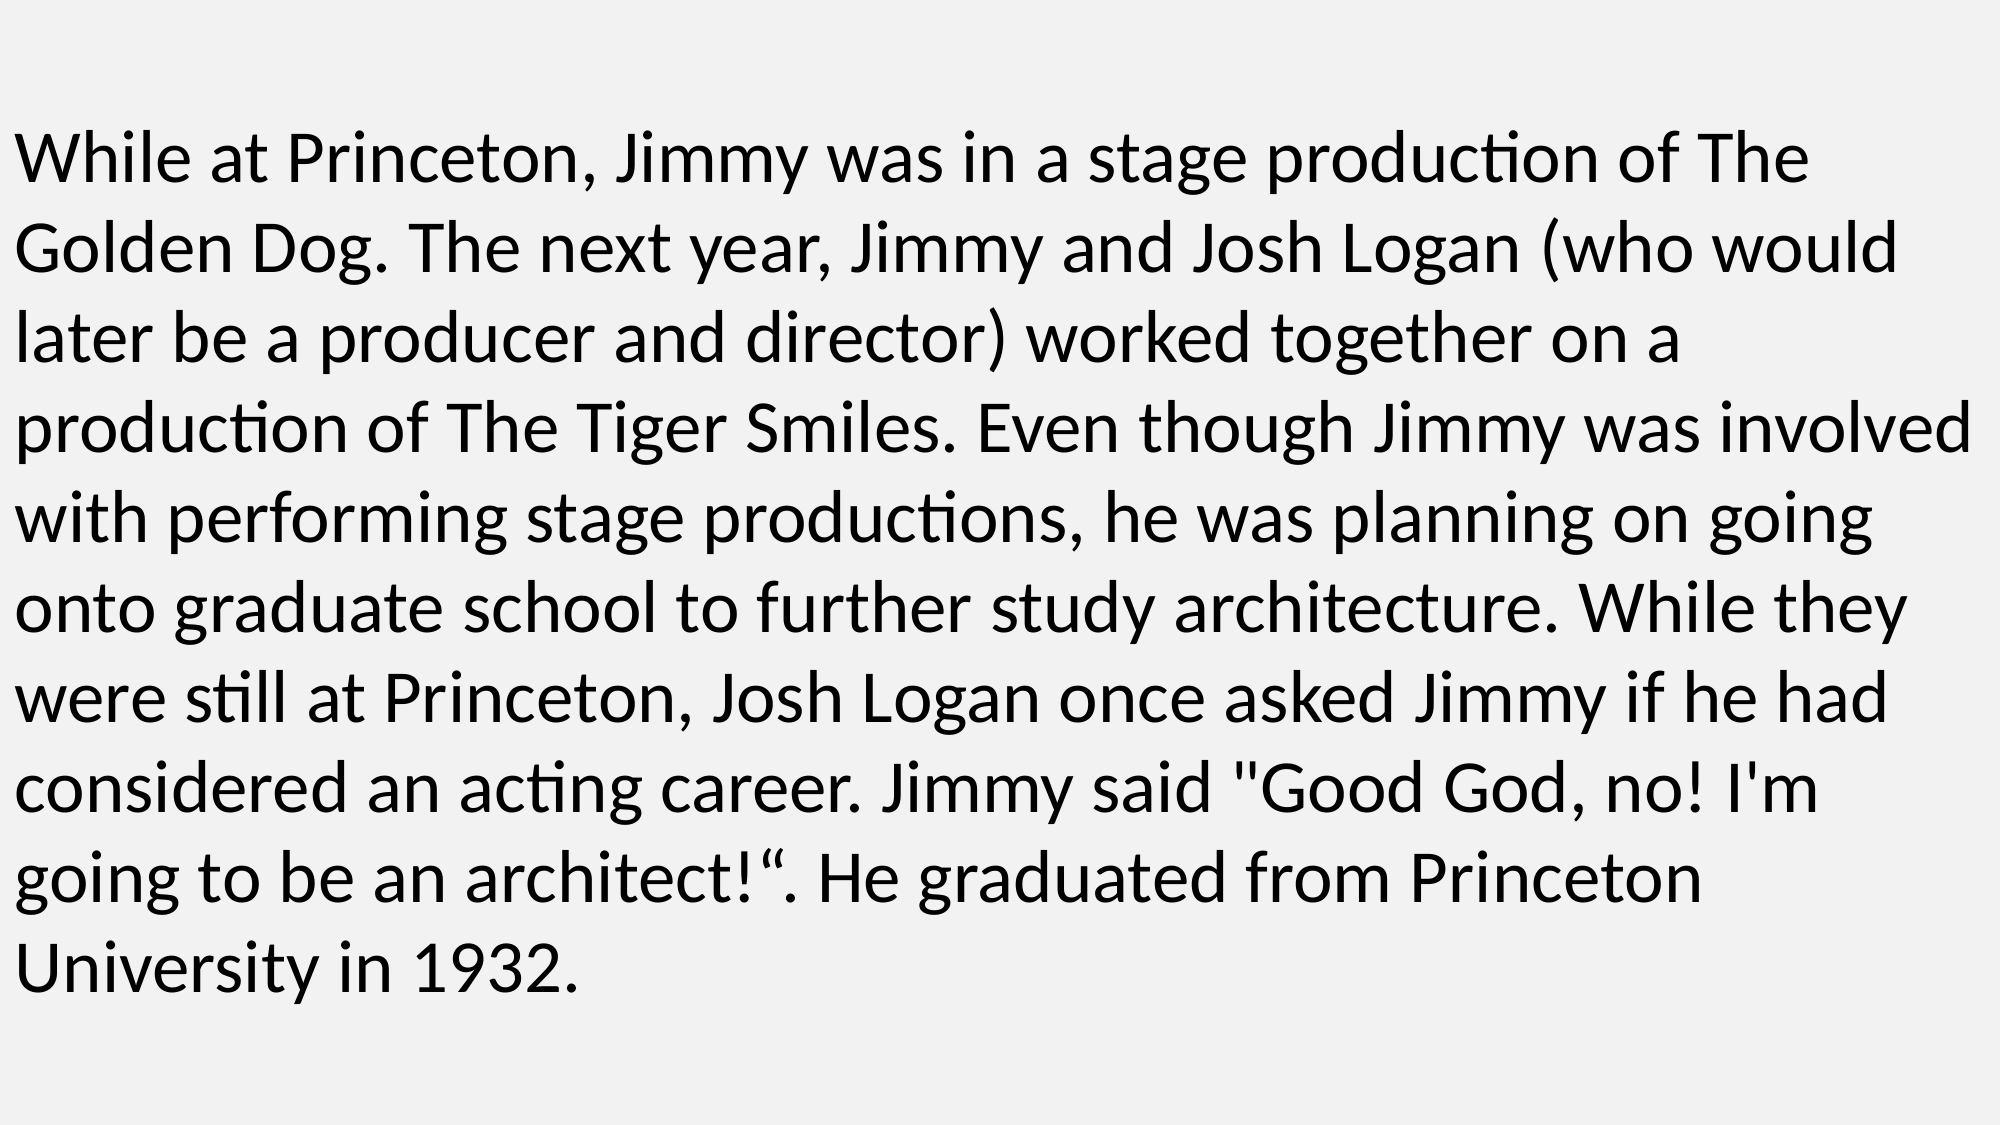

While at Princeton, Jimmy was in a stage production of The Golden Dog. The next year, Jimmy and Josh Logan (who would later be a producer and director) worked together on a production of The Tiger Smiles. Even though Jimmy was involved with performing stage productions, he was planning on going onto graduate school to further study architecture. While they were still at Princeton, Josh Logan once asked Jimmy if he had considered an acting career. Jimmy said "Good God, no! I'm going to be an architect!“. He graduated from Princeton University in 1932.